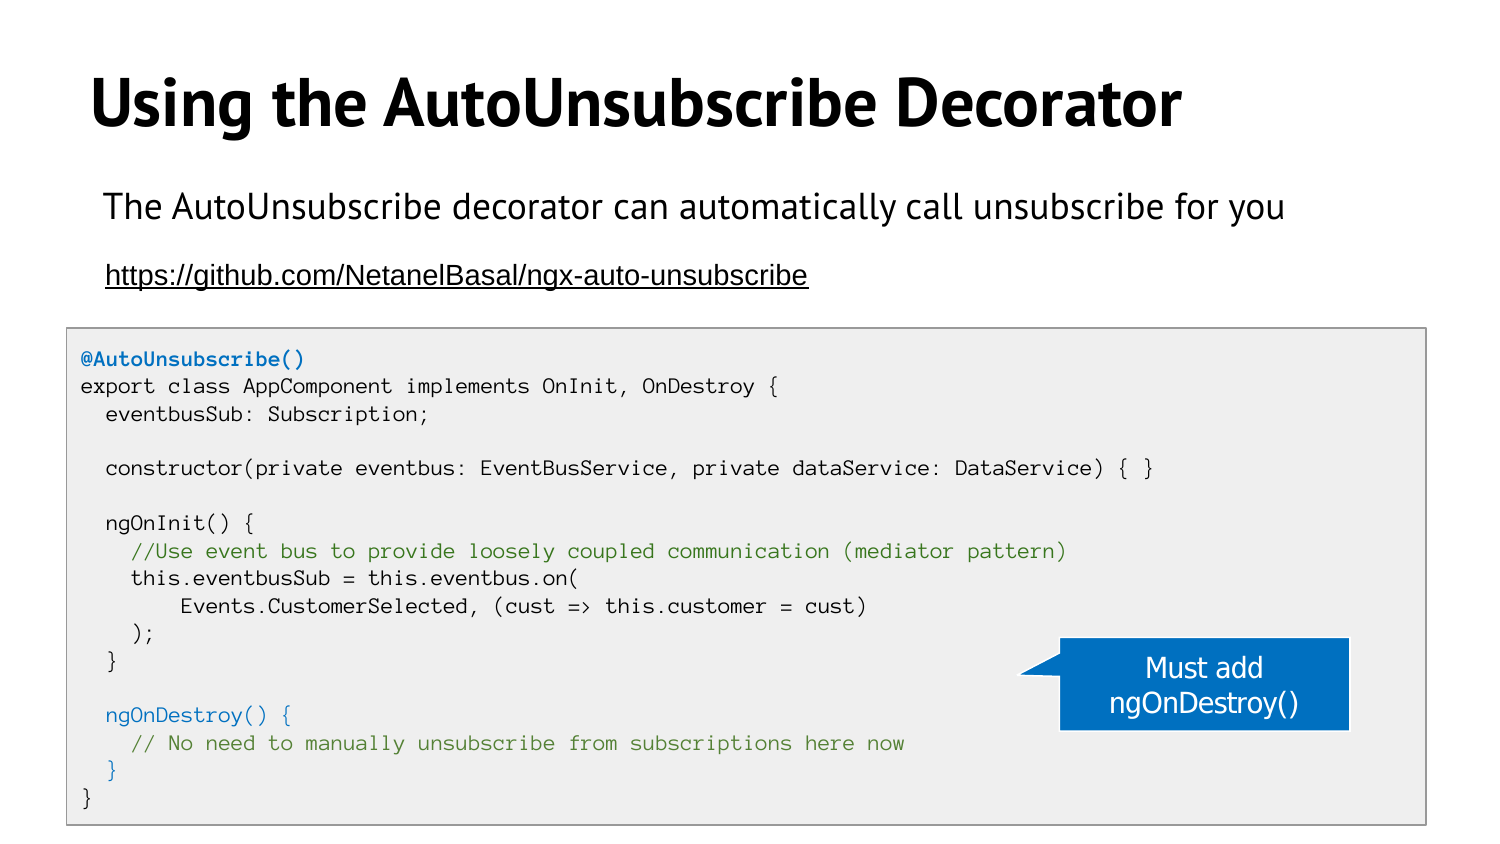

# Using the AutoUnsubscribe Decorator
The AutoUnsubscribe decorator can automatically call unsubscribe for you
https://github.com/NetanelBasal/ngx-auto-unsubscribe
@AutoUnsubscribe()
export class AppComponent implements OnInit, OnDestroy {
  eventbusSub: Subscription;

  constructor(private eventbus: EventBusService, private dataService: DataService) { }

  ngOnInit() {
    //Use event bus to provide loosely coupled communication (mediator pattern)
    this.eventbusSub = this.eventbus.on(
        Events.CustomerSelected, (cust => this.customer = cust)
    );
  }

  ngOnDestroy() {
    // No need to manually unsubscribe from subscriptions here now
  }
}
Must add ngOnDestroy()